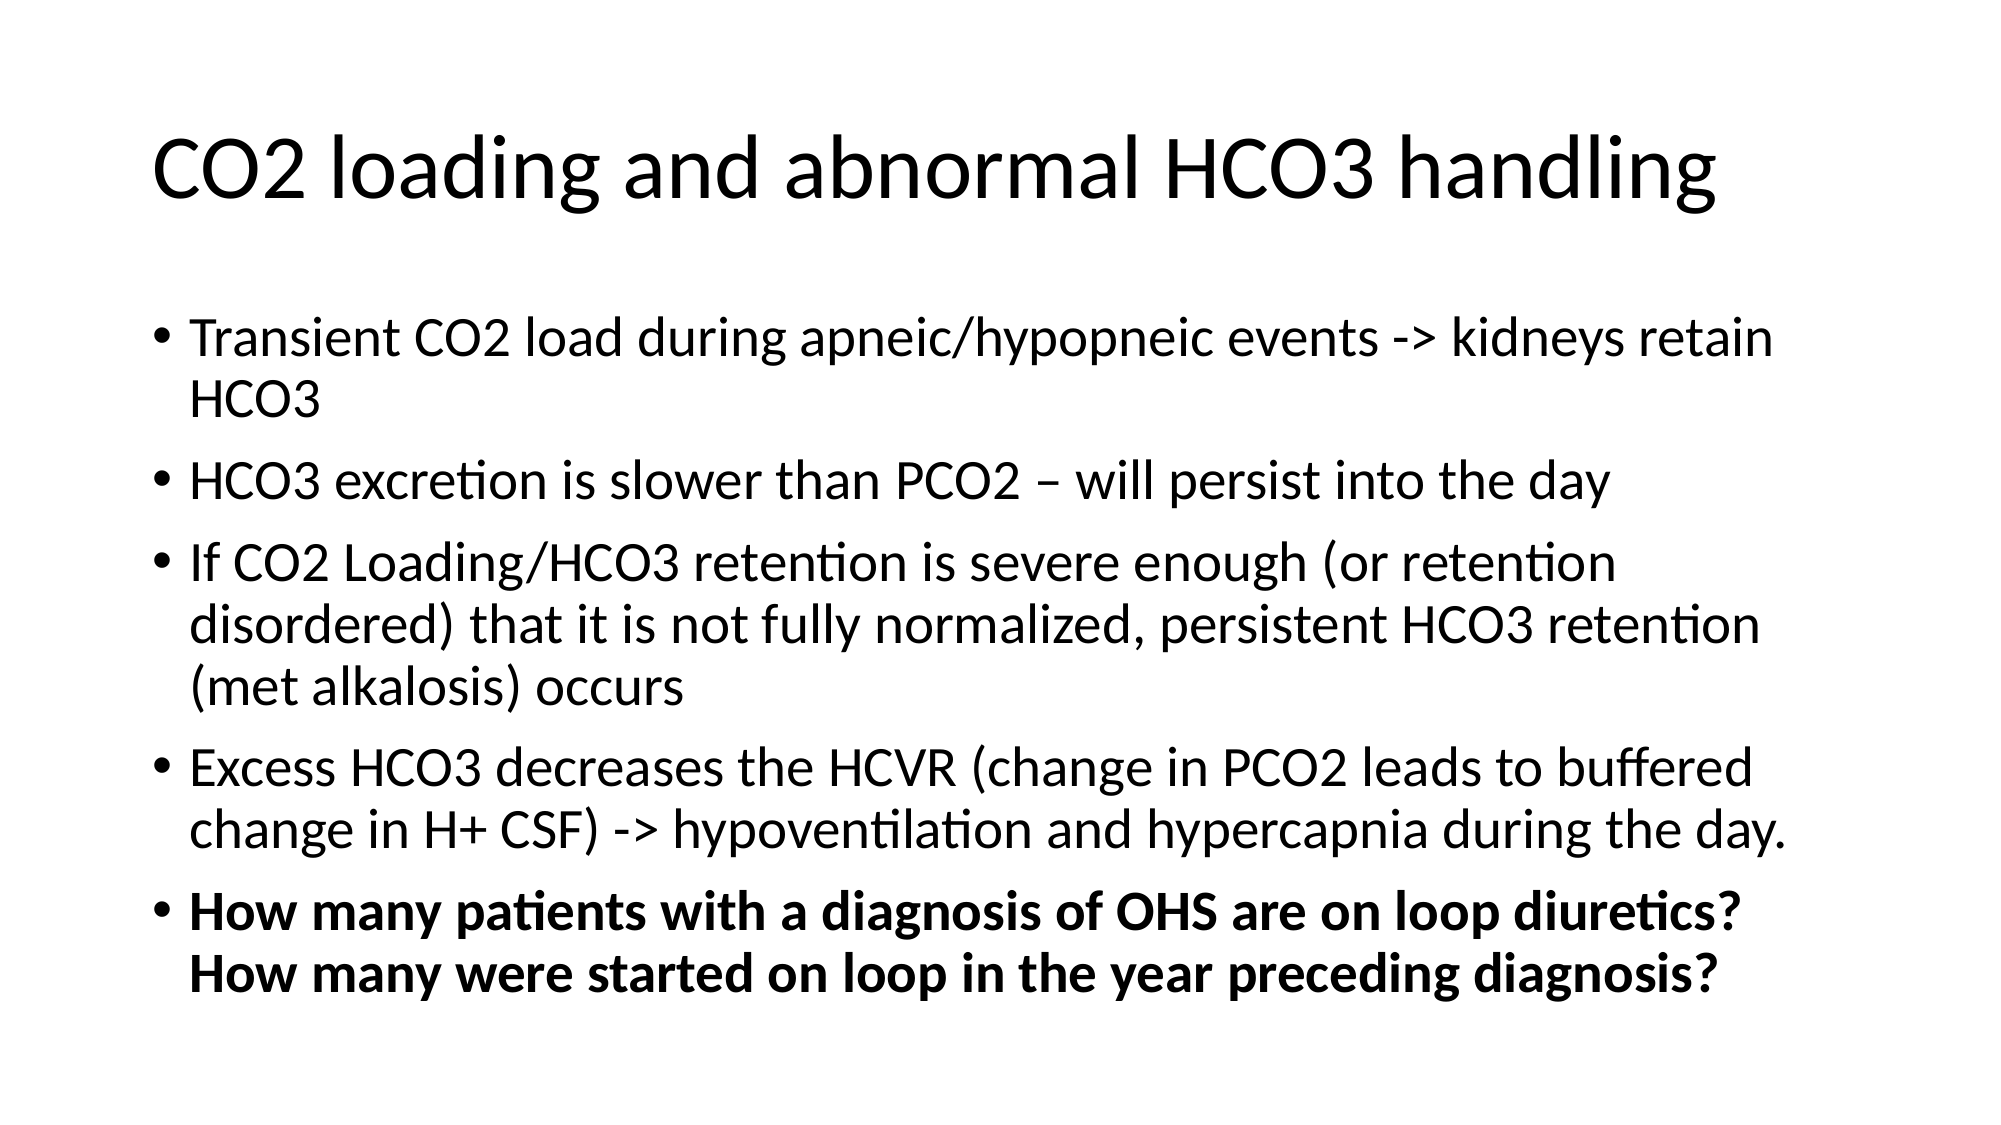

# CO2 loading and abnormal HCO3 handling
Transient CO2 load during apneic/hypopneic events -> kidneys retain HCO3
HCO3 excretion is slower than PCO2 – will persist into the day
If CO2 Loading/HCO3 retention is severe enough (or retention disordered) that it is not fully normalized, persistent HCO3 retention (met alkalosis) occurs
Excess HCO3 decreases the HCVR (change in PCO2 leads to buffered change in H+ CSF) -> hypoventilation and hypercapnia during the day.
How many patients with a diagnosis of OHS are on loop diuretics? How many were started on loop in the year preceding diagnosis?